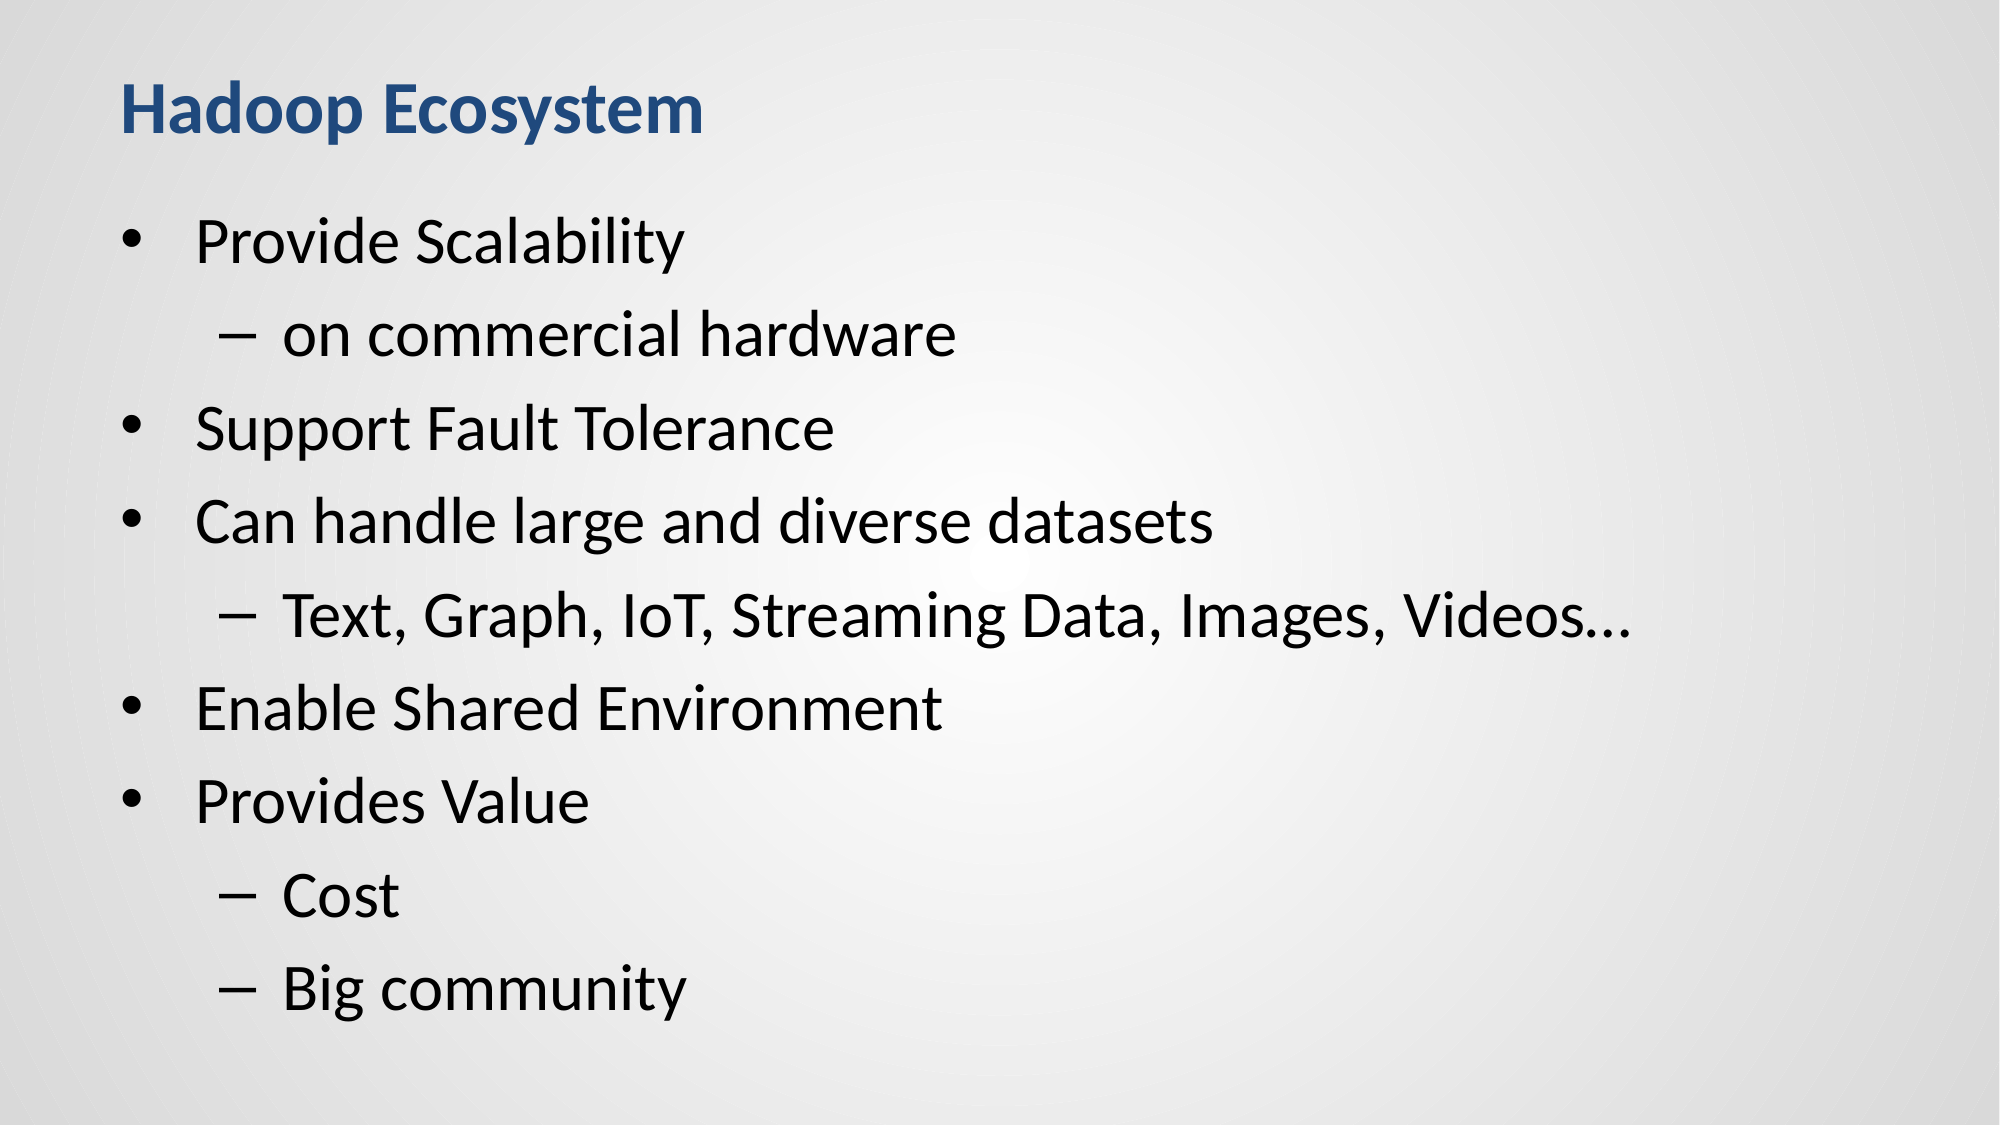

# Hadoop Ecosystem
Provide Scalability
on commercial hardware
Support Fault Tolerance
Can handle large and diverse datasets
Text, Graph, IoT, Streaming Data, Images, Videos…
Enable Shared Environment
Provides Value
Cost
Big community